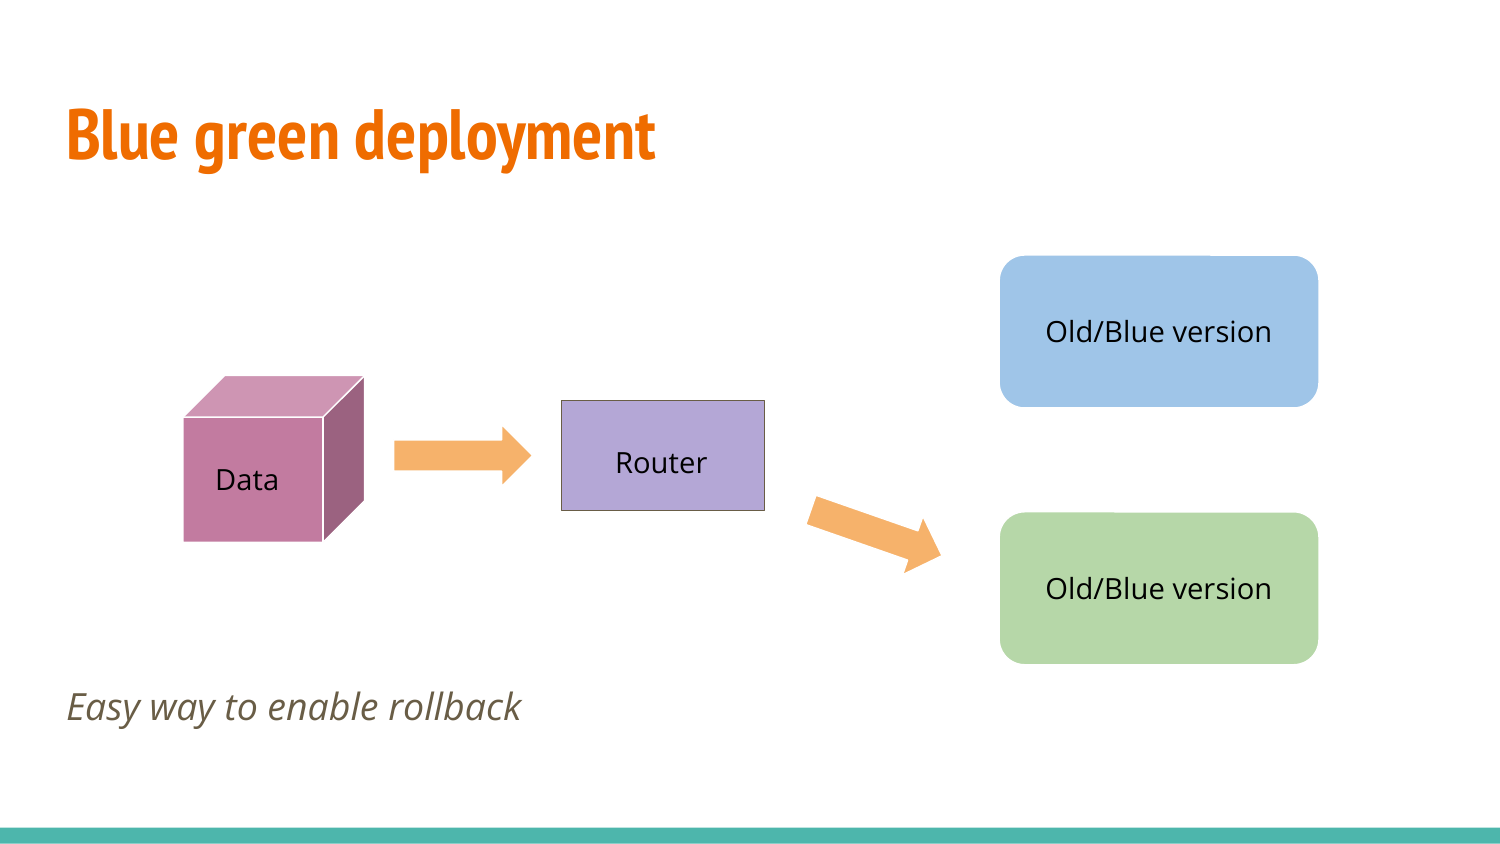

# Blue green deployment

Easy way to enable rollback

Old/Blue version

Router
Data

Old/Blue version